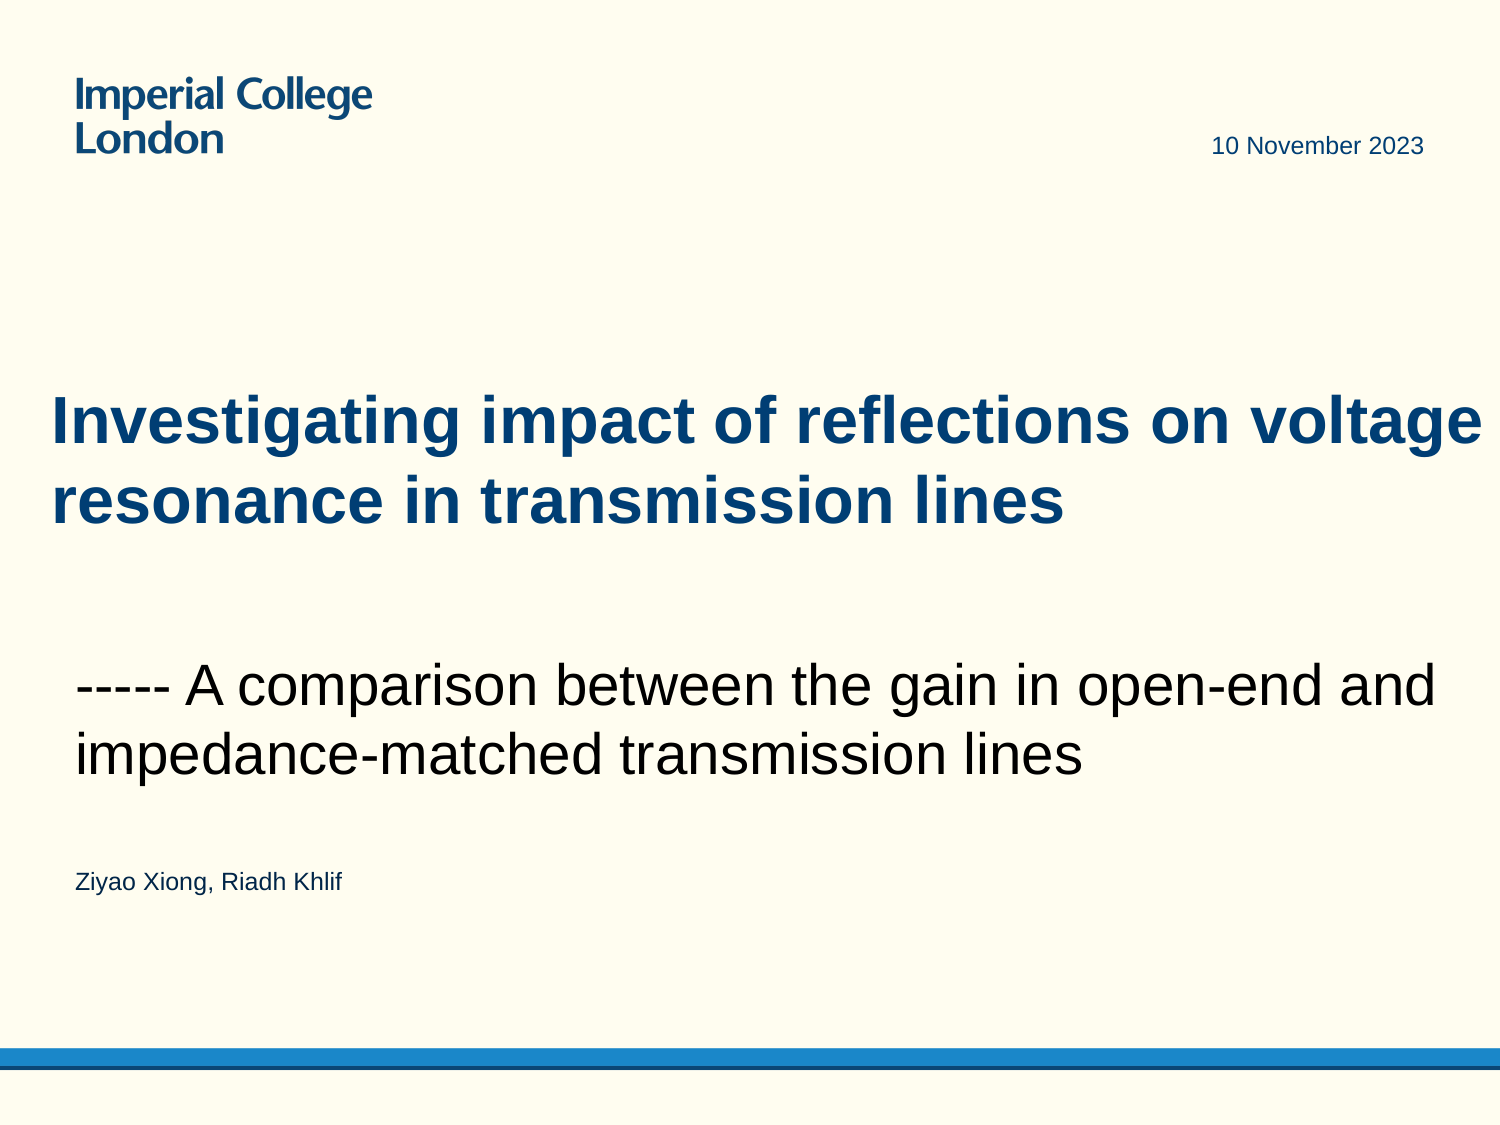

10 November 2023
# Investigating impact of reflections on voltage resonance in transmission lines
----- A comparison between the gain in open-end and impedance-matched transmission lines
Ziyao Xiong, Riadh Khlif